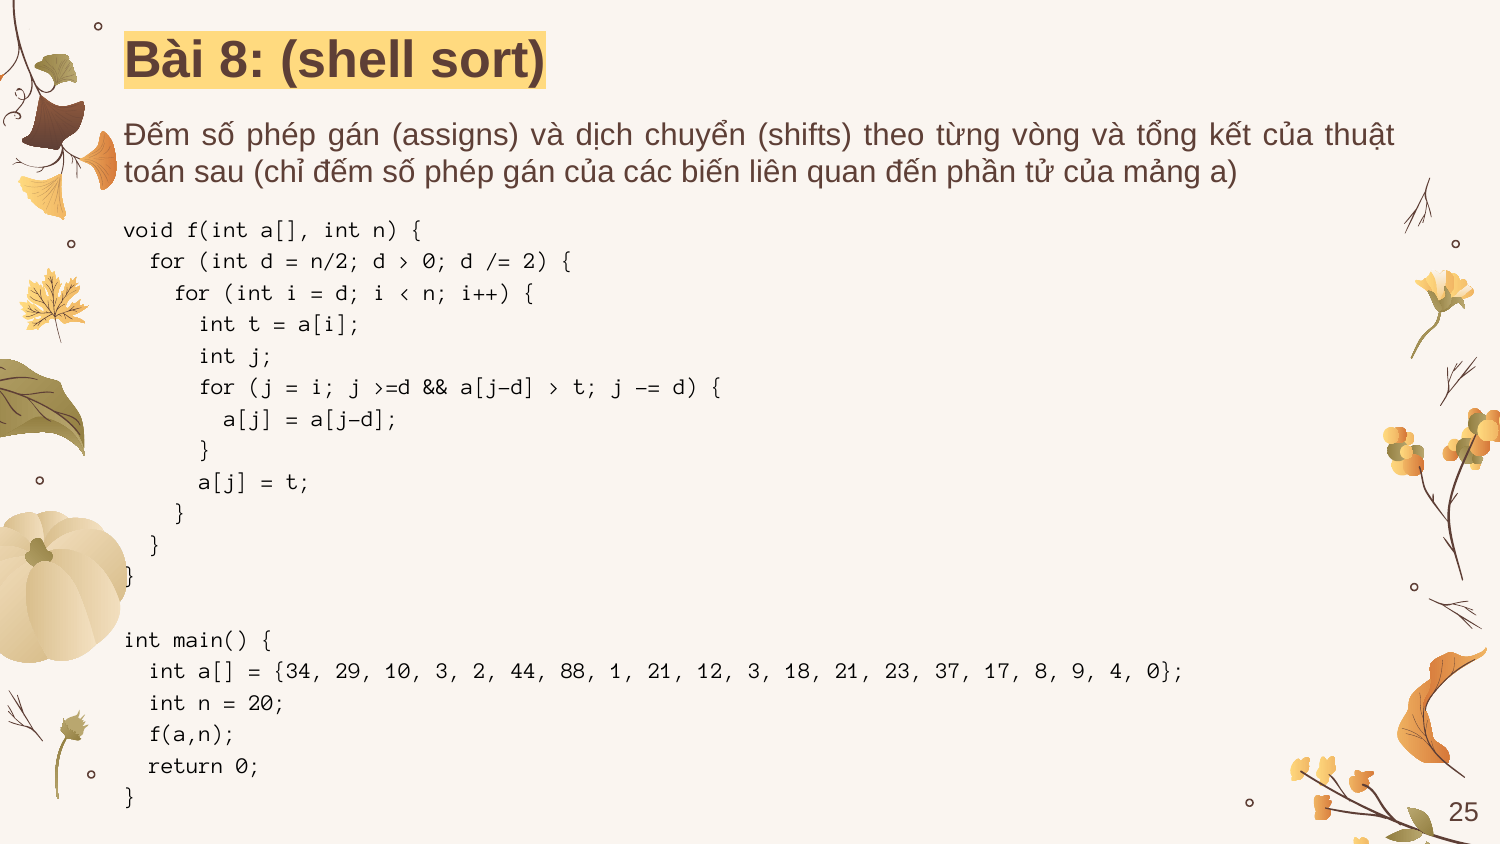

Bài 8: (shell sort)
Đếm số phép gán (assigns) và dịch chuyển (shifts) theo từng vòng và tổng kết của thuật toán sau (chỉ đếm số phép gán của các biến liên quan đến phần tử của mảng a)
void f(int a[], int n) {
  for (int d = n/2; d > 0; d /= 2) {
    for (int i = d; i < n; i++) {
      int t = a[i];
      int j;
      for (j = i; j >=d && a[j-d] > t; j -= d) {
        a[j] = a[j-d];
      }
      a[j] = t;
    }
  }
}

int main() {
  int a[] = {34, 29, 10, 3, 2, 44, 88, 1, 21, 12, 3, 18, 21, 23, 37, 17, 8, 9, 4, 0};
  int n = 20;
  f(a,n);
  return 0;
}

25